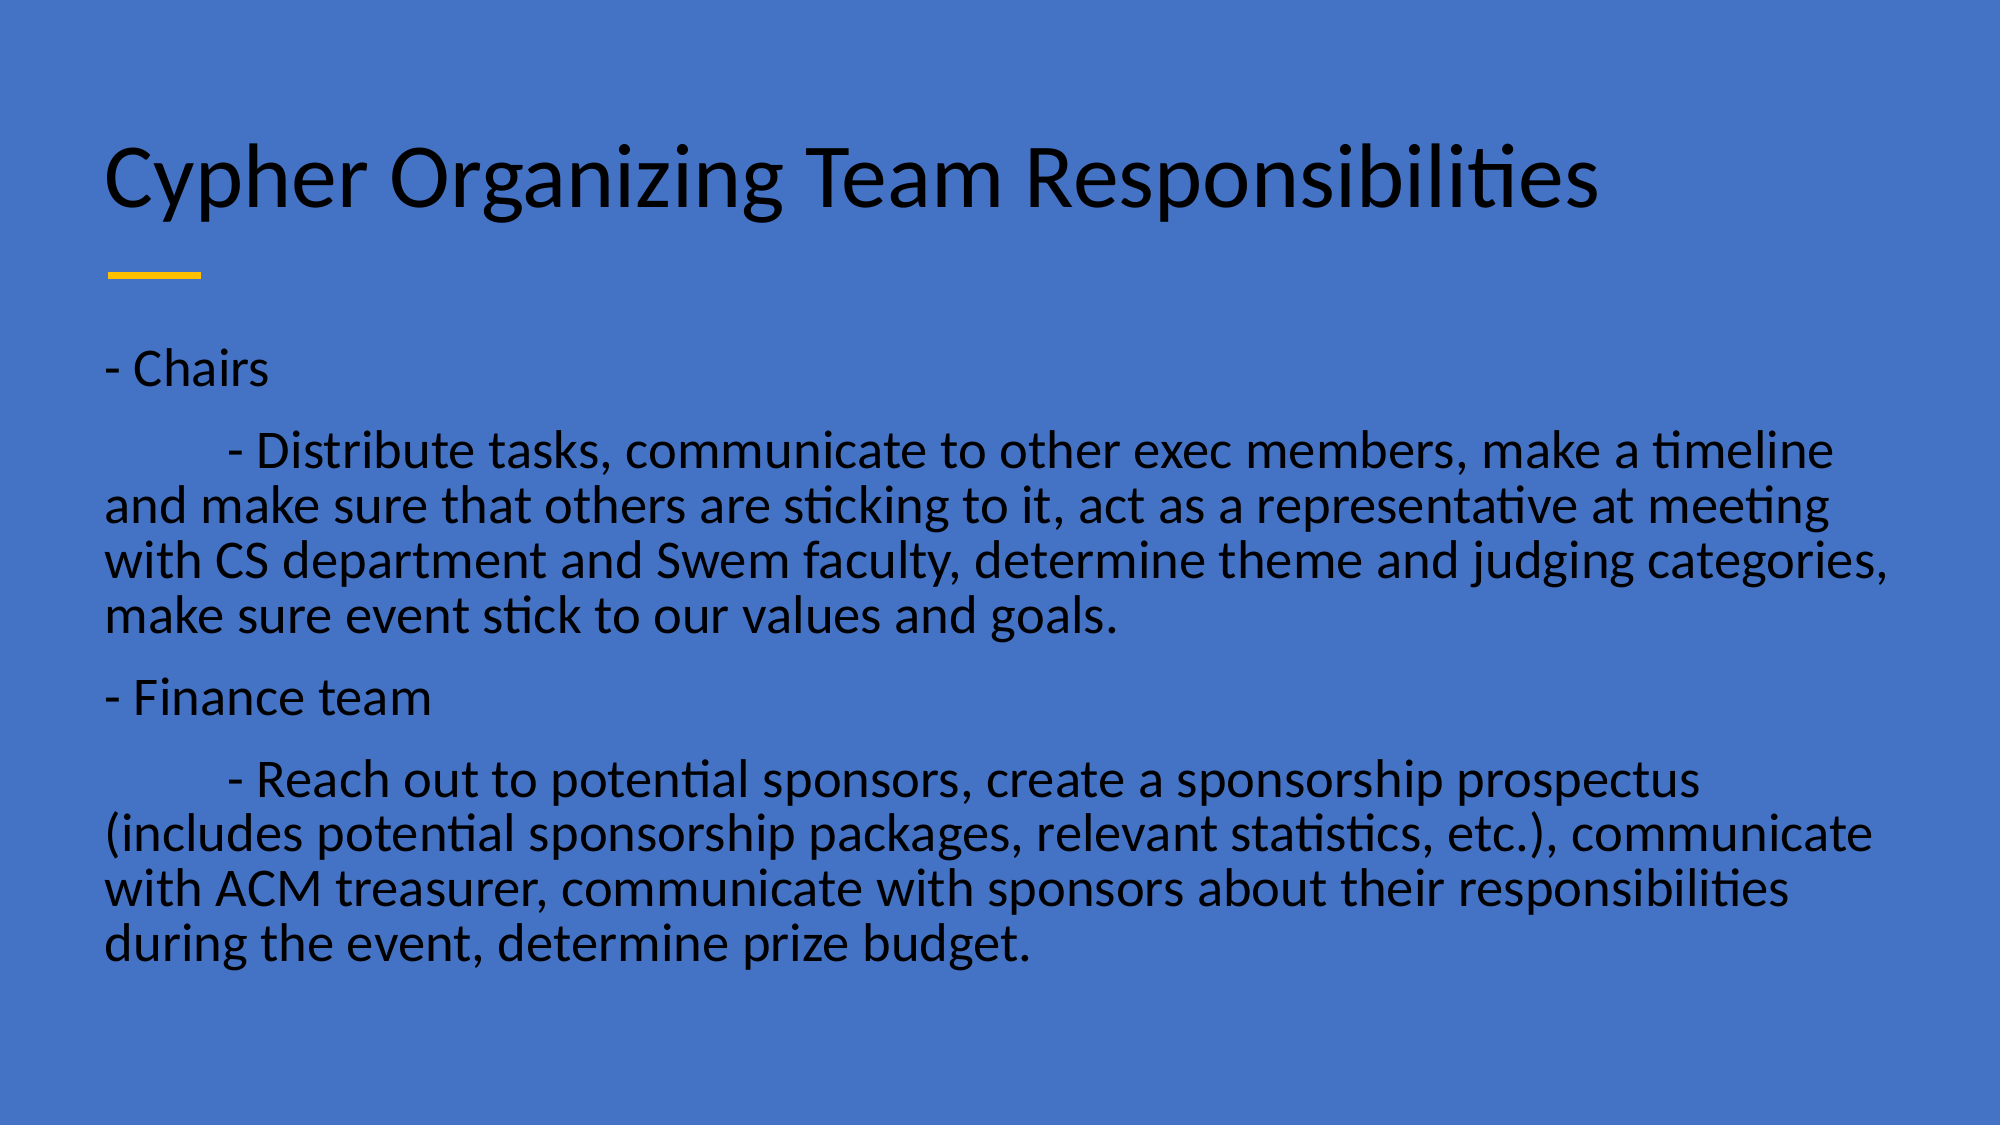

# Cypher Organizing Team Responsibilities
- Chairs
	- Distribute tasks, communicate to other exec members, make a timeline and make sure that others are sticking to it, act as a representative at meeting with CS department and Swem faculty, determine theme and judging categories, make sure event stick to our values and goals.
- Finance team
	- Reach out to potential sponsors, create a sponsorship prospectus (includes potential sponsorship packages, relevant statistics, etc.), communicate with ACM treasurer, communicate with sponsors about their responsibilities during the event, determine prize budget.